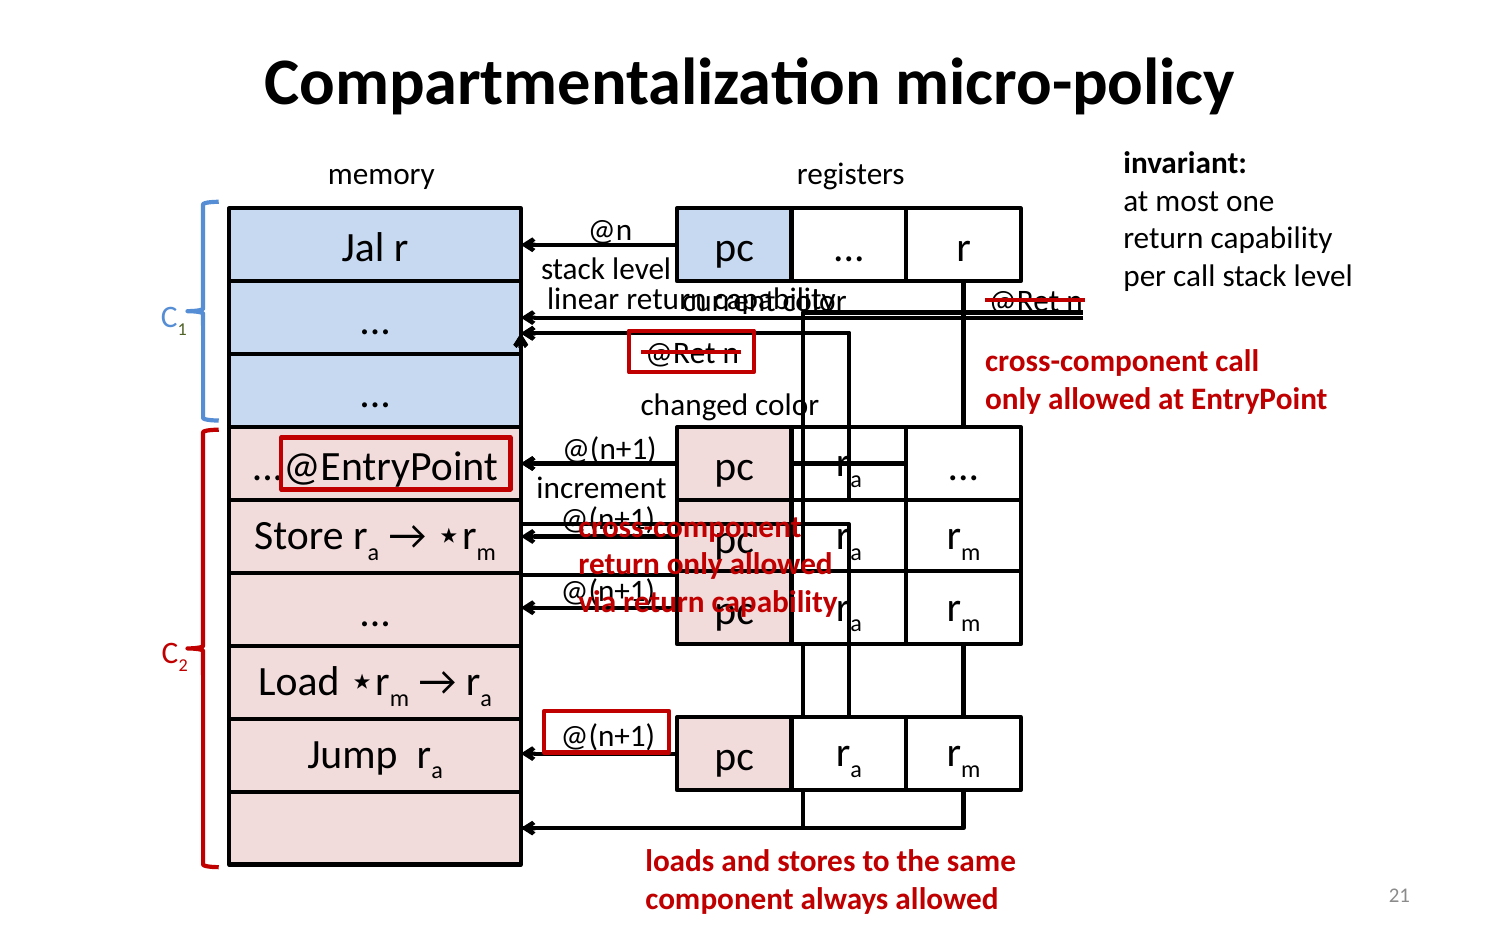

# Compartmentalization micro-policy
invariant:
at most one
return capability
per call stack level
memory
registers

@n
Jal r
pc
...
r
stack level
linear return capability
current color
@Ret n
...
C1
@Ret n

cross-component call
only allowed at EntryPoint
...
changed color
@(n+1)
...@EntryPoint
pc
ra
...

increment
@(n+1)
cross-component
return only allowed
via return capability
Store ra → ⋆rm
pc
ra
rm
@(n+1)
pc
ra
rm
...
C2
Load ⋆rm → ra
@(n+1)

pc
ra
rm
Jump  ra

loads and stores to the same
component always allowed
21